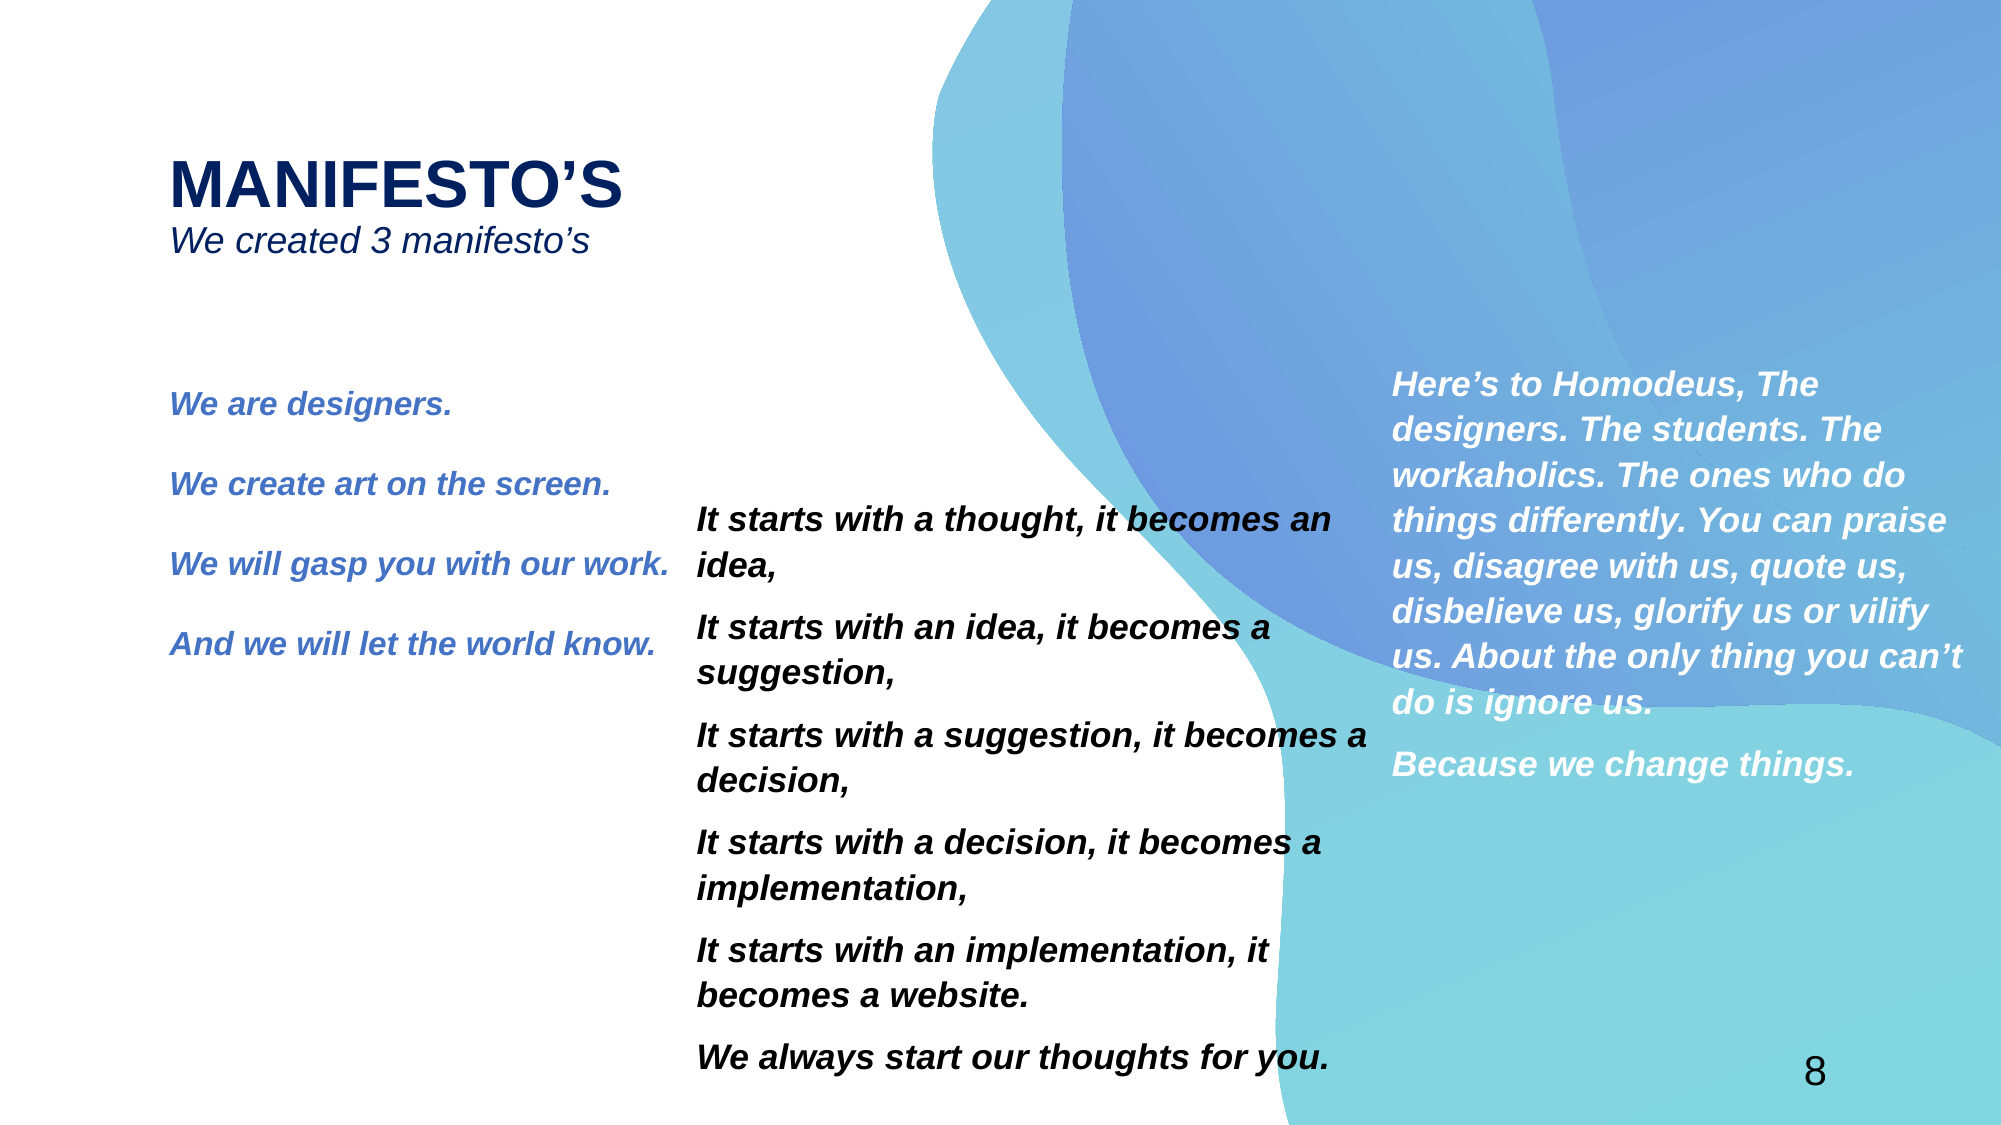

MANIFESTO’S
We created 3 manifesto’s
Here’s to Homodeus, The designers. The students. The workaholics. The ones who do things differently. You can praise us, disagree with us, quote us, disbelieve us, glorify us or vilify us. About the only thing you can’t do is ignore us.
Because we change things.
We are designers.

We create art on the screen.

We will gasp you with our work.

And we will let the world know.
It starts with a thought, it becomes an idea,
It starts with an idea, it becomes a suggestion,
It starts with a suggestion, it becomes a decision,
It starts with a decision, it becomes a implementation,
It starts with an implementation, it becomes a website.
We always start our thoughts for you.
8